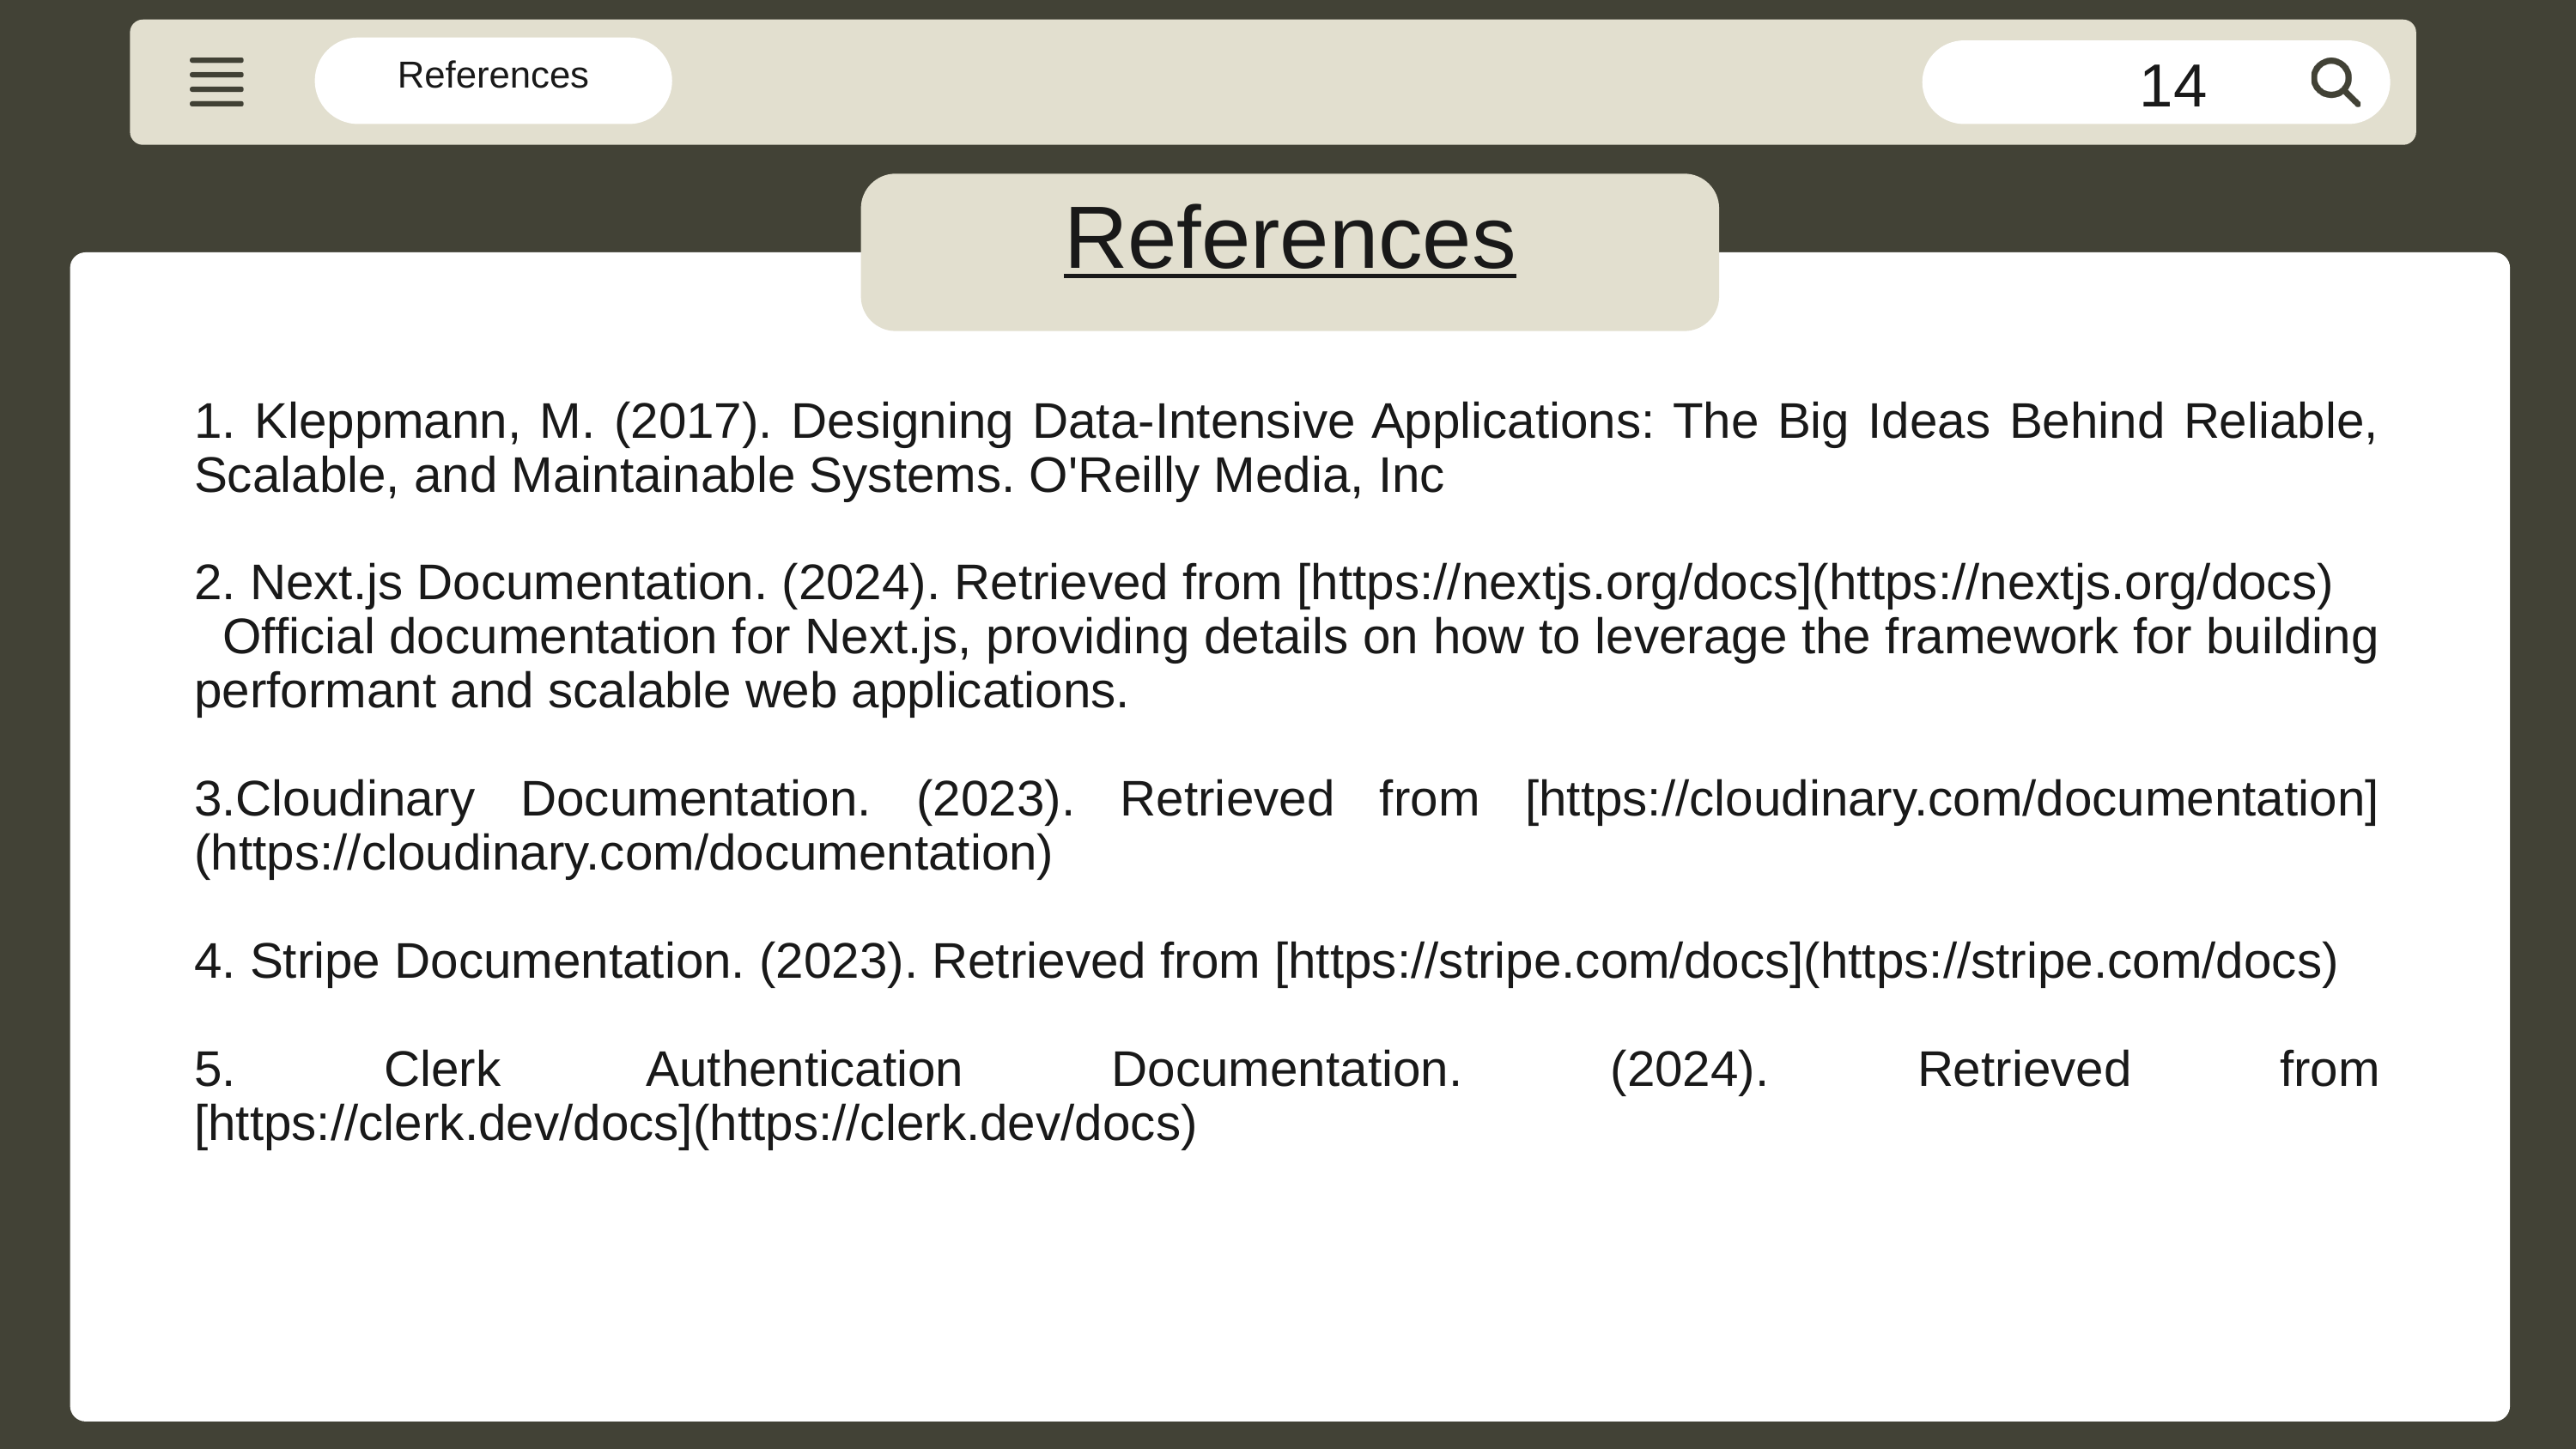

14

References

References

1. Kleppmann, M. (2017). Designing Data-Intensive Applications: The Big Ideas Behind Reliable, Scalable, and Maintainable Systems. O'Reilly Media, Inc

2. Next.js Documentation. (2024). Retrieved from [https://nextjs.org/docs](https://nextjs.org/docs)
  Official documentation for Next.js, providing details on how to leverage the framework for building performant and scalable web applications.

3.Cloudinary Documentation. (2023). Retrieved from [https://cloudinary.com/documentation](https://cloudinary.com/documentation)

4. Stripe Documentation. (2023). Retrieved from [https://stripe.com/docs](https://stripe.com/docs)

5. Clerk Authentication Documentation. (2024). Retrieved from [https://clerk.dev/docs](https://clerk.dev/docs)